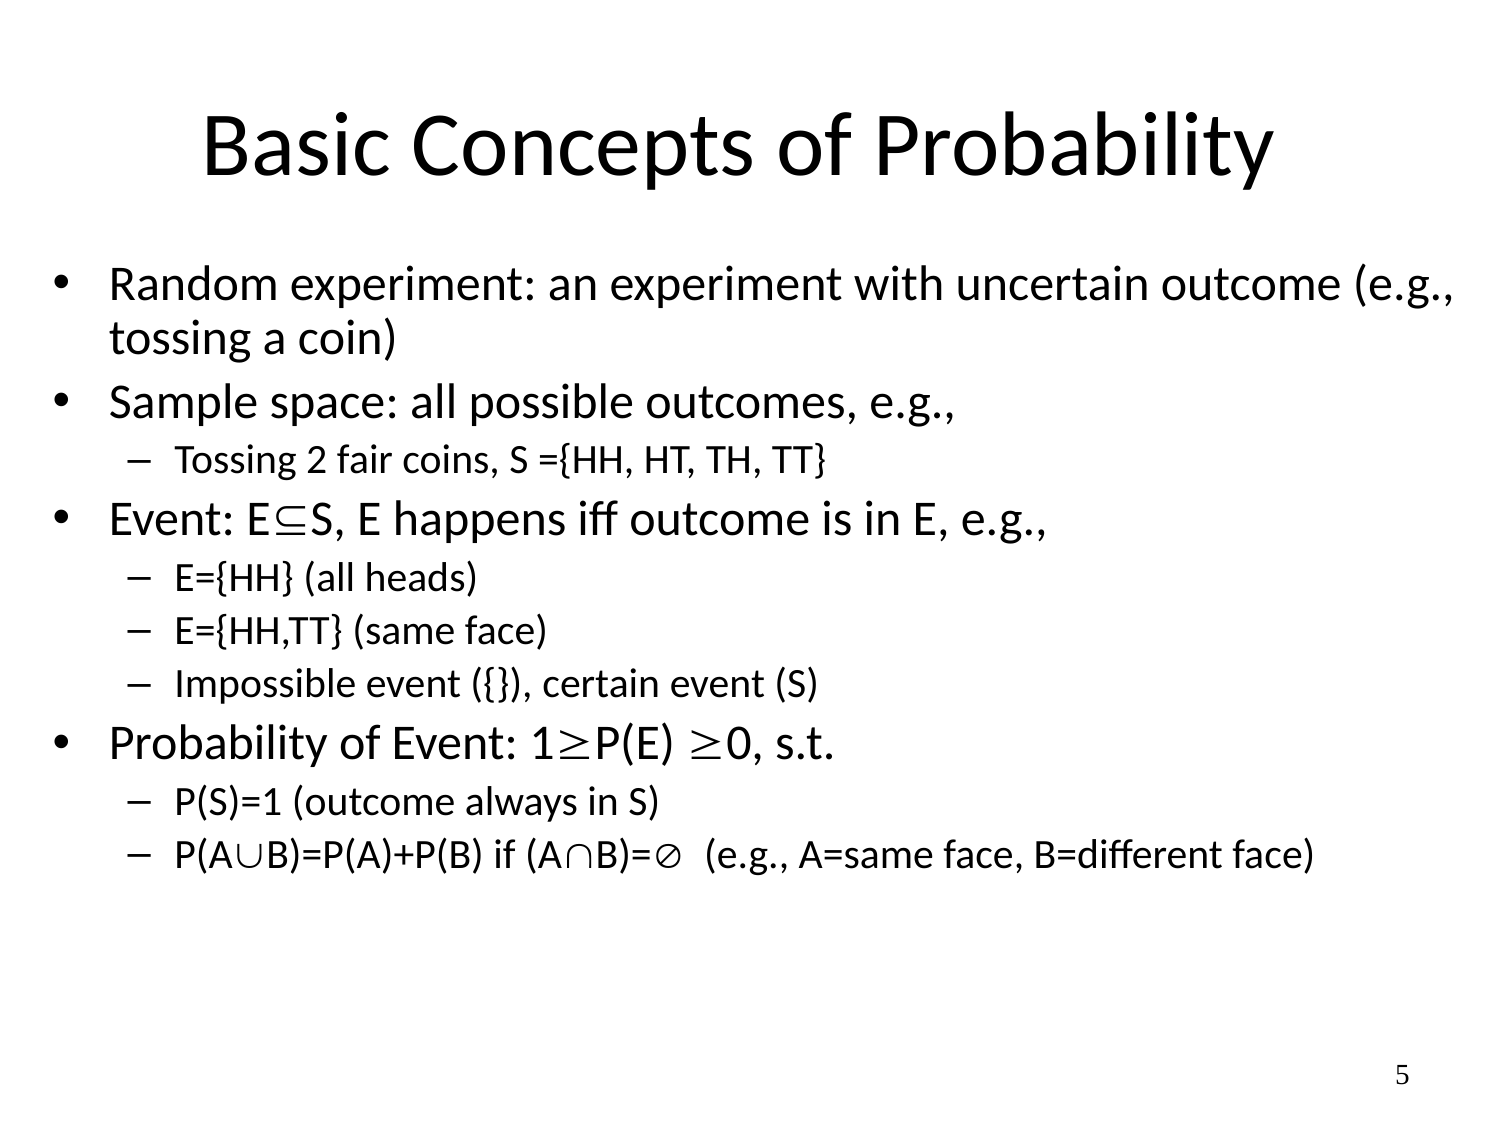

# Basic Concepts of Probability
Random experiment: an experiment with uncertain outcome (e.g., tossing a coin)
Sample space: all possible outcomes, e.g.,
Tossing 2 fair coins, S ={HH, HT, TH, TT}
Event: E⊆S, E happens iff outcome is in E, e.g.,
E={HH} (all heads)
E={HH,TT} (same face)
Impossible event ({}), certain event (S)
Probability of Event: 1≥P(E) ≥0, s.t.
P(S)=1 (outcome always in S)
P(A∪B)=P(A)+P(B) if (A∩B)=∅  (e.g., A=same face, B=different face)
5